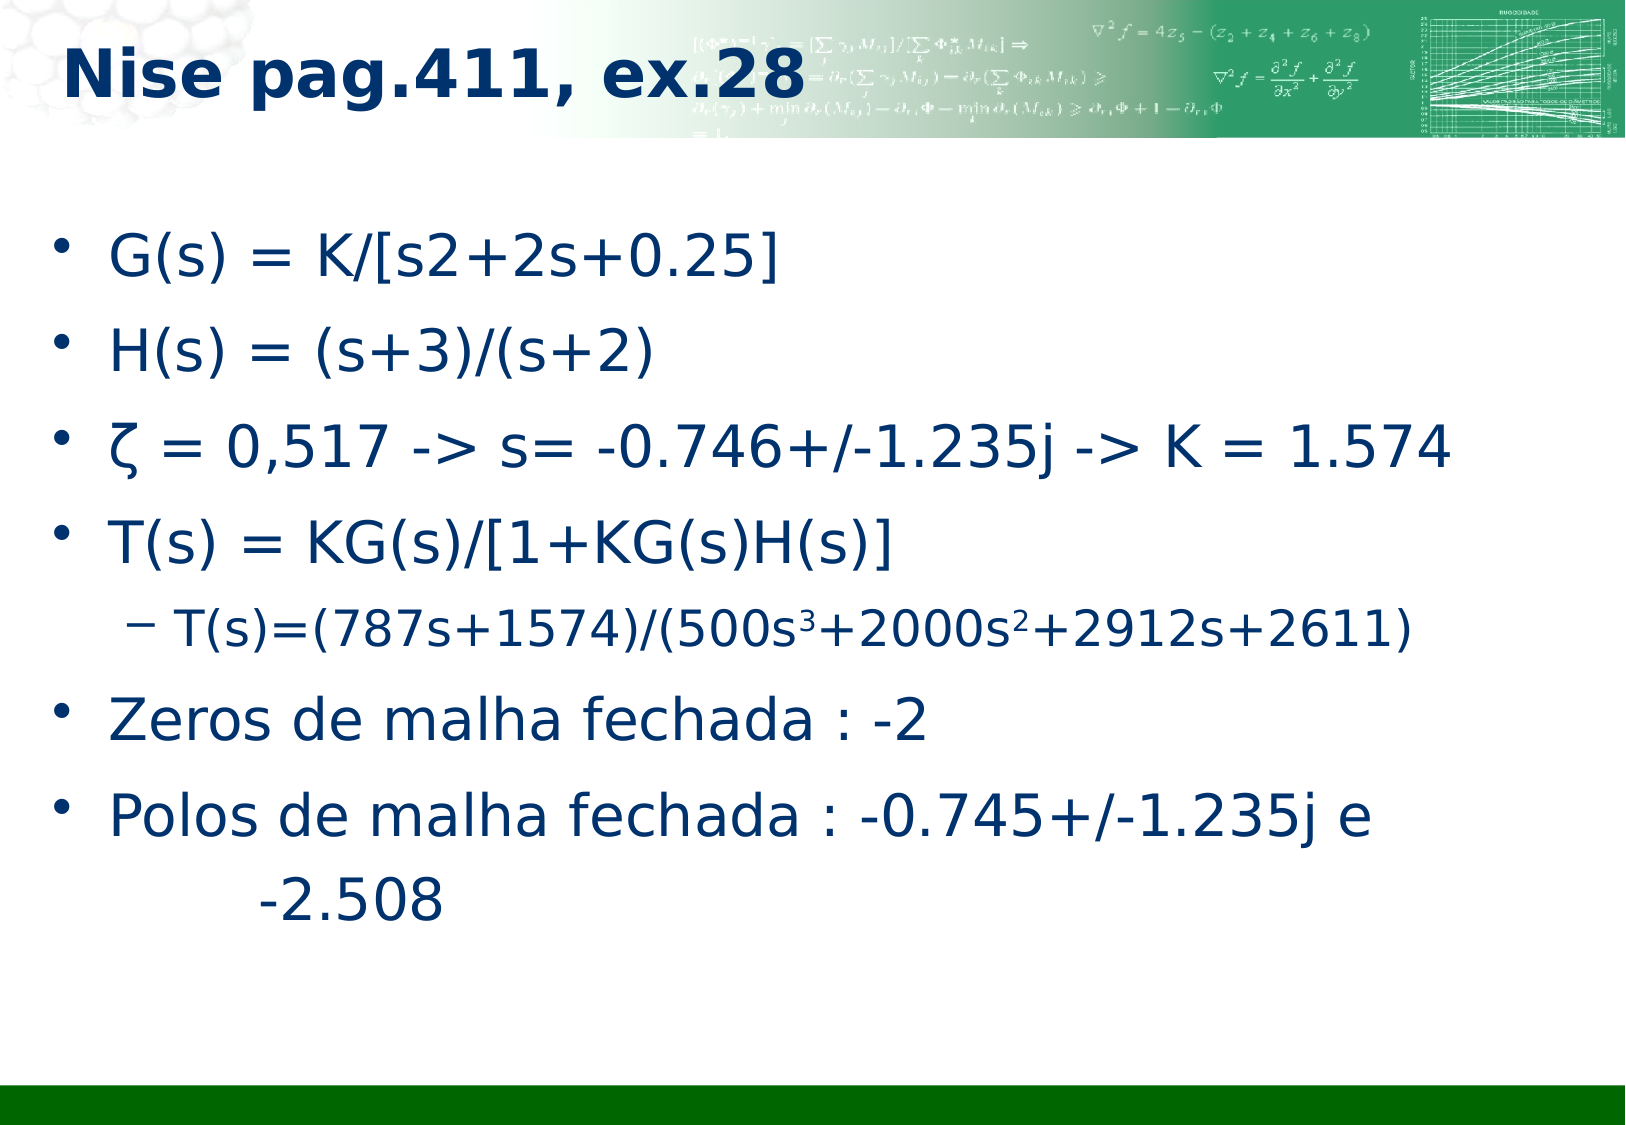

# Nise pag.411, ex.28
G(s) = K/[s2+2s+0.25]
H(s) = (s+3)/(s+2)
ζ = 0,517 -> s= -0.746+/-1.235j -> K = 1.574
T(s) = KG(s)/[1+KG(s)H(s)]
T(s)=(787s+1574)/(500s3+2000s2+2912s+2611)
Zeros de malha fechada : -2
Polos de malha fechada : -0.745+/-1.235j e 		-2.508